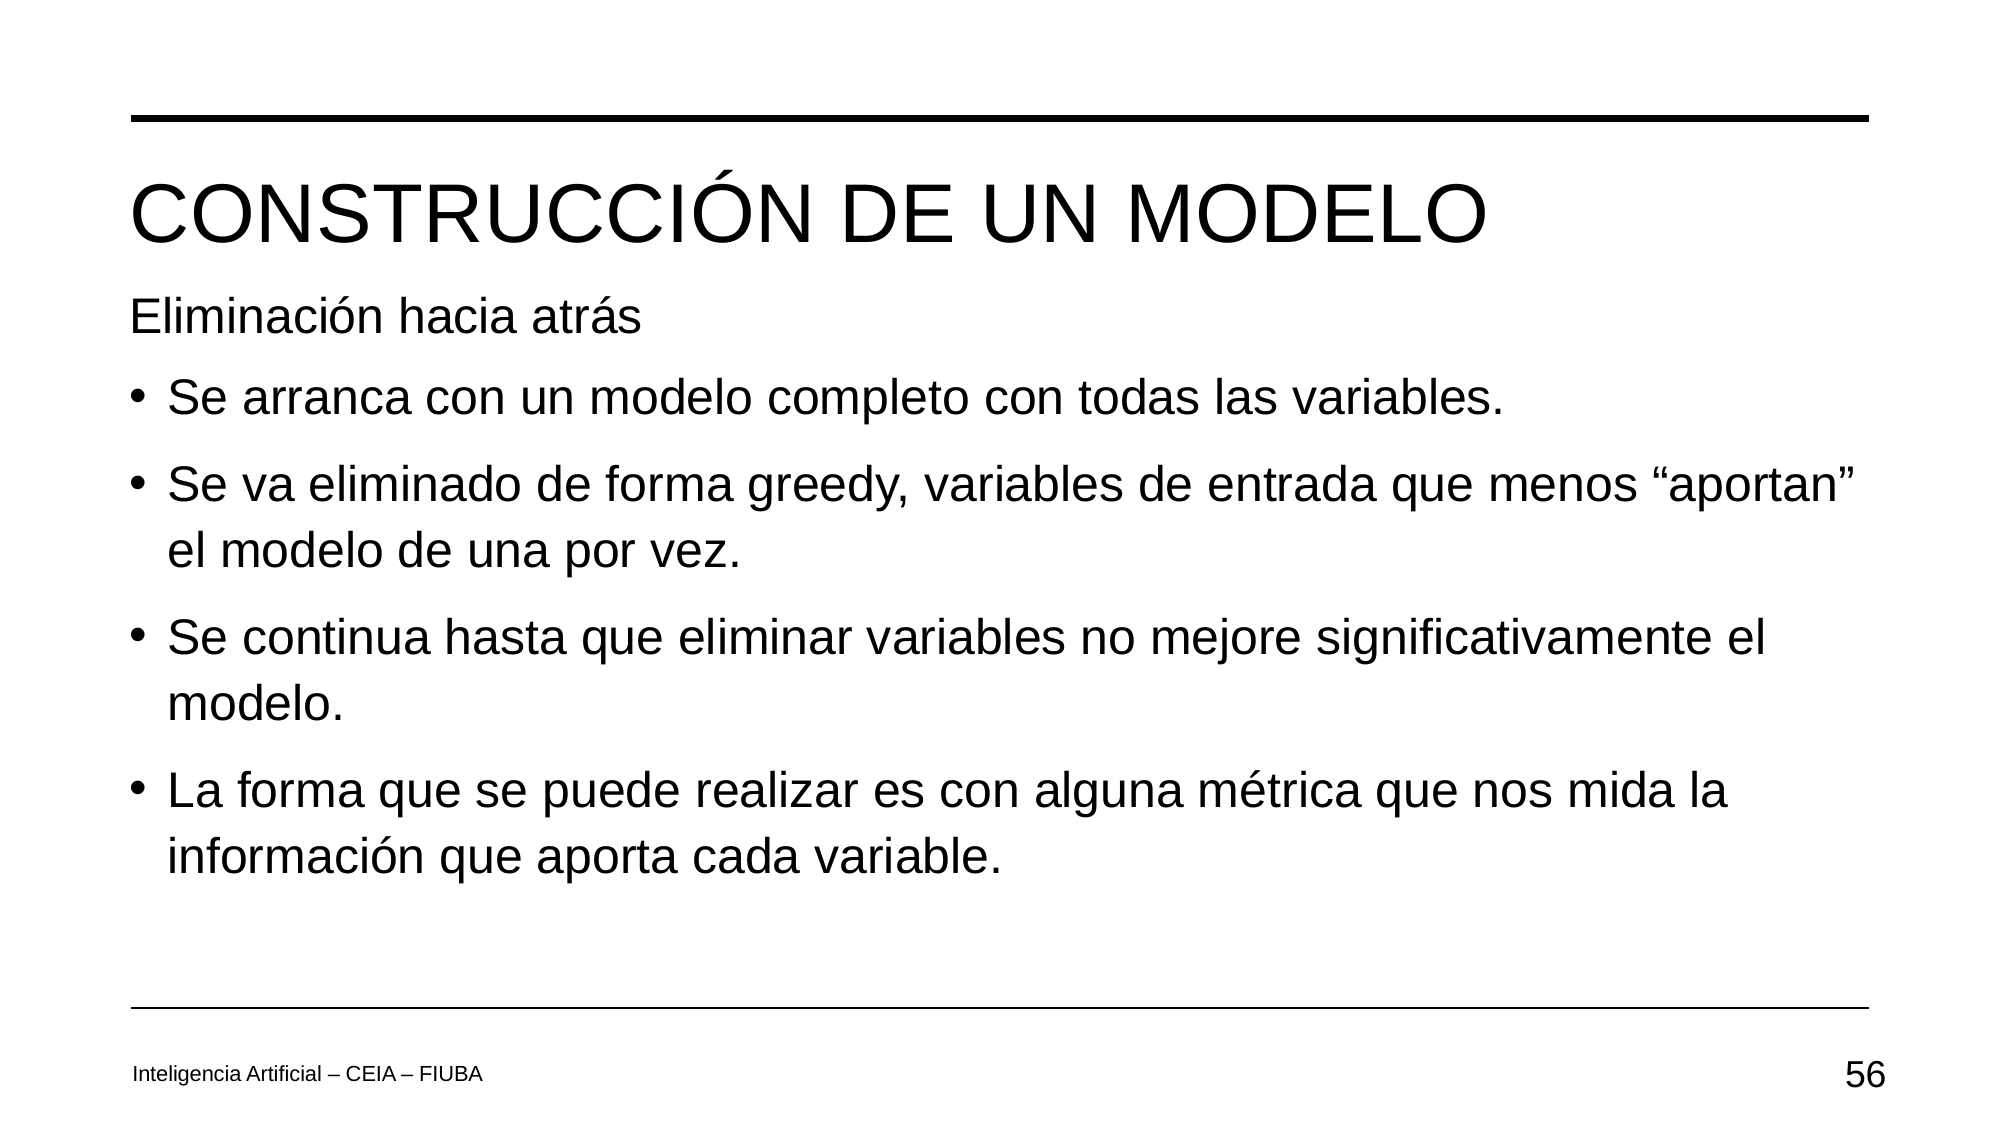

# Construcción de un modelo
Eliminación hacia atrás
Se arranca con un modelo completo con todas las variables.
Se va eliminado de forma greedy, variables de entrada que menos “aportan” el modelo de una por vez.
Se continua hasta que eliminar variables no mejore significativamente el modelo.
La forma que se puede realizar es con alguna métrica que nos mida la información que aporta cada variable.
Inteligencia Artificial – CEIA – FIUBA
56
Image by vectorjuice